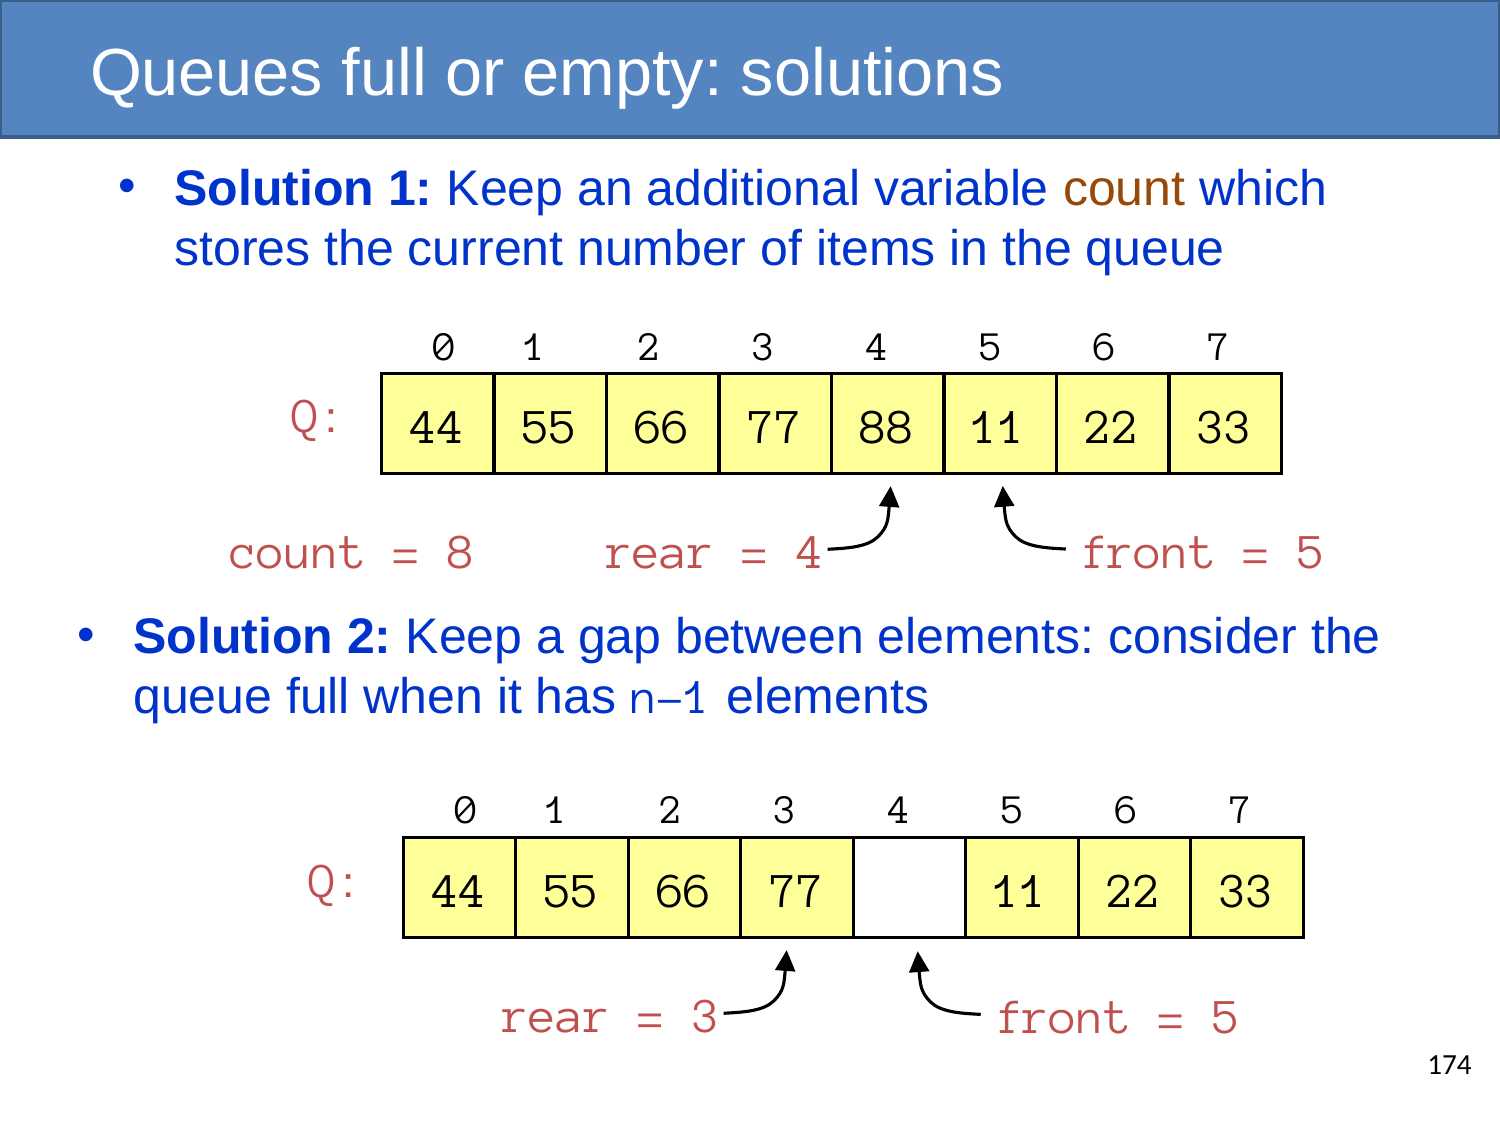

# Queues full or empty: solutions
Solution 1: Keep an additional variable count which stores the current number of items in the queue
0   1    2    3    4    5    6    7
44
55
66
77
88
11
22
33
Q:

front = 5

rear = 4
count = 8
Solution 2: Keep a gap between elements: consider the queue full when it has n-1 elements
0   1    2    3    4    5    6    7
44
55
66
77

11
22
33
Q:

rear = 3

front = 5
174